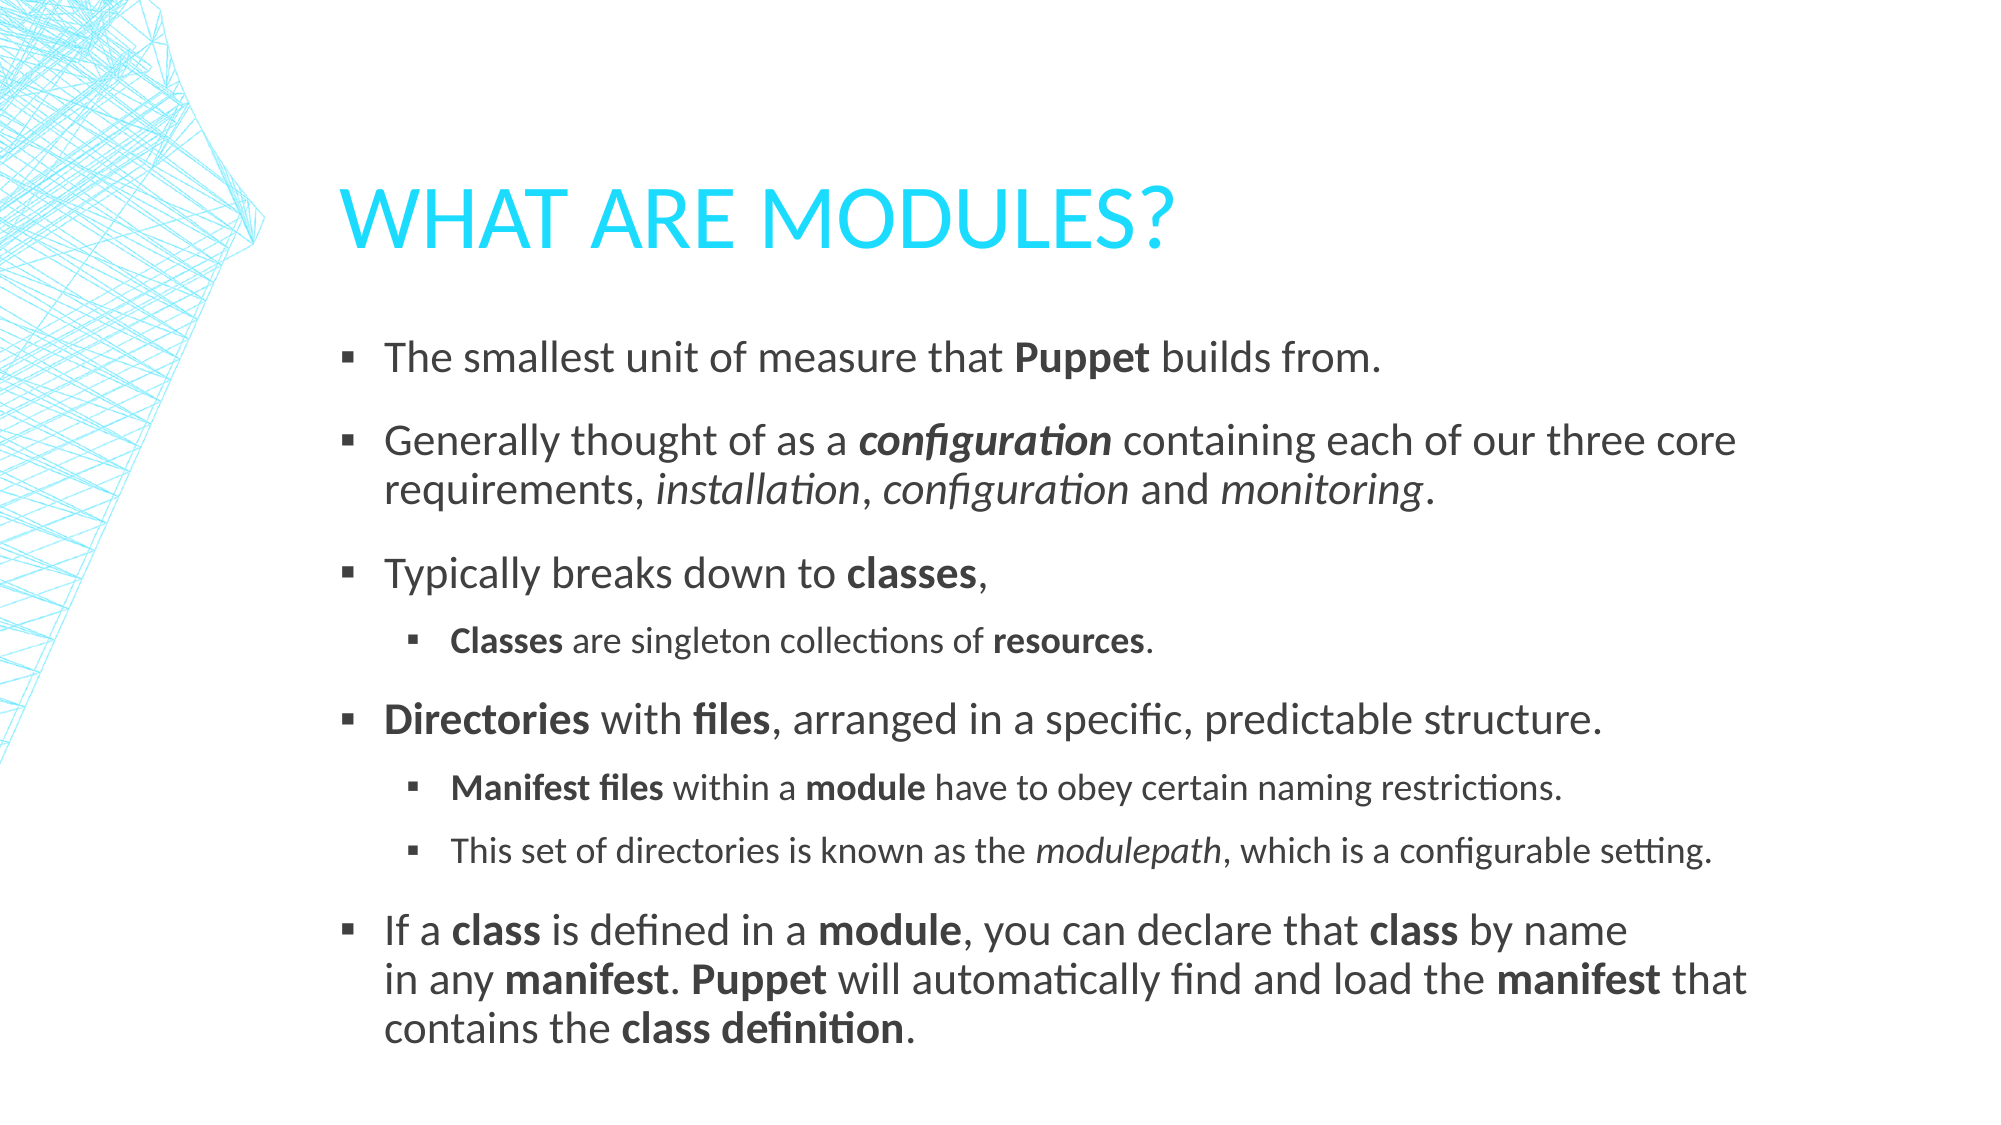

# What are Modules?
The smallest unit of measure that Puppet builds from.
Generally thought of as a configuration containing each of our three core requirements, installation, configuration and monitoring.
Typically breaks down to classes,
Classes are singleton collections of resources.
Directories with files, arranged in a specific, predictable structure.
Manifest files within a module have to obey certain naming restrictions.
This set of directories is known as the modulepath, which is a configurable setting.
If a class is defined in a module, you can declare that class by name in any manifest. Puppet will automatically find and load the manifest that contains the class definition.